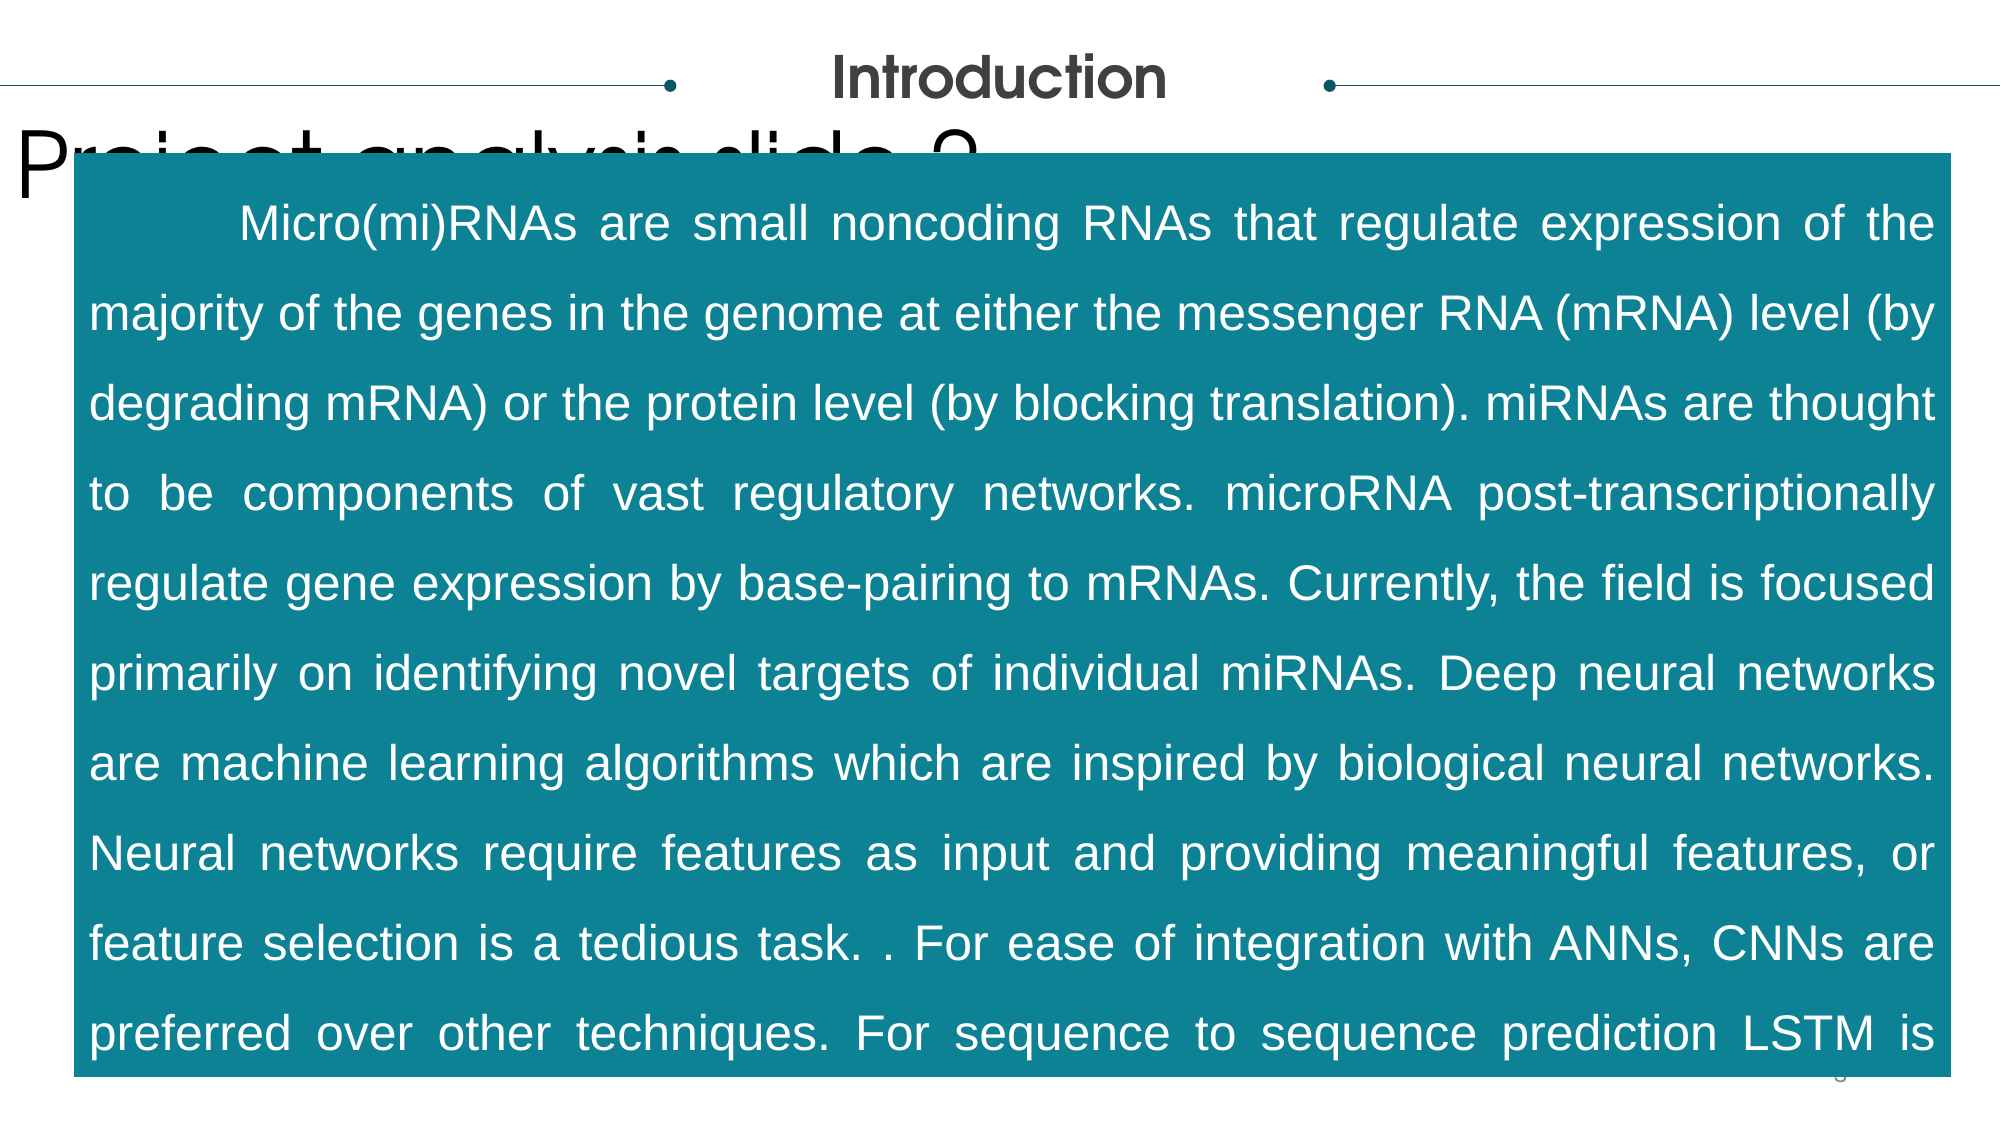

Introduction
Project analysis slide 2
	Micro(mi)RNAs are small noncoding RNAs that regulate expression of the majority of the genes in the genome at either the messenger RNA (mRNA) level (by degrading mRNA) or the protein level (by blocking translation). miRNAs are thought to be components of vast regulatory networks. microRNA post-transcriptionally regulate gene expression by base-pairing to mRNAs. Currently, the field is focused primarily on identifying novel targets of individual miRNAs. Deep neural networks are machine learning algorithms which are inspired by biological neural networks. Neural networks require features as input and providing meaningful features, or feature selection is a tedious task. . For ease of integration with ANNs, CNNs are preferred over other techniques. For sequence to sequence prediction LSTM is more suitable.
3